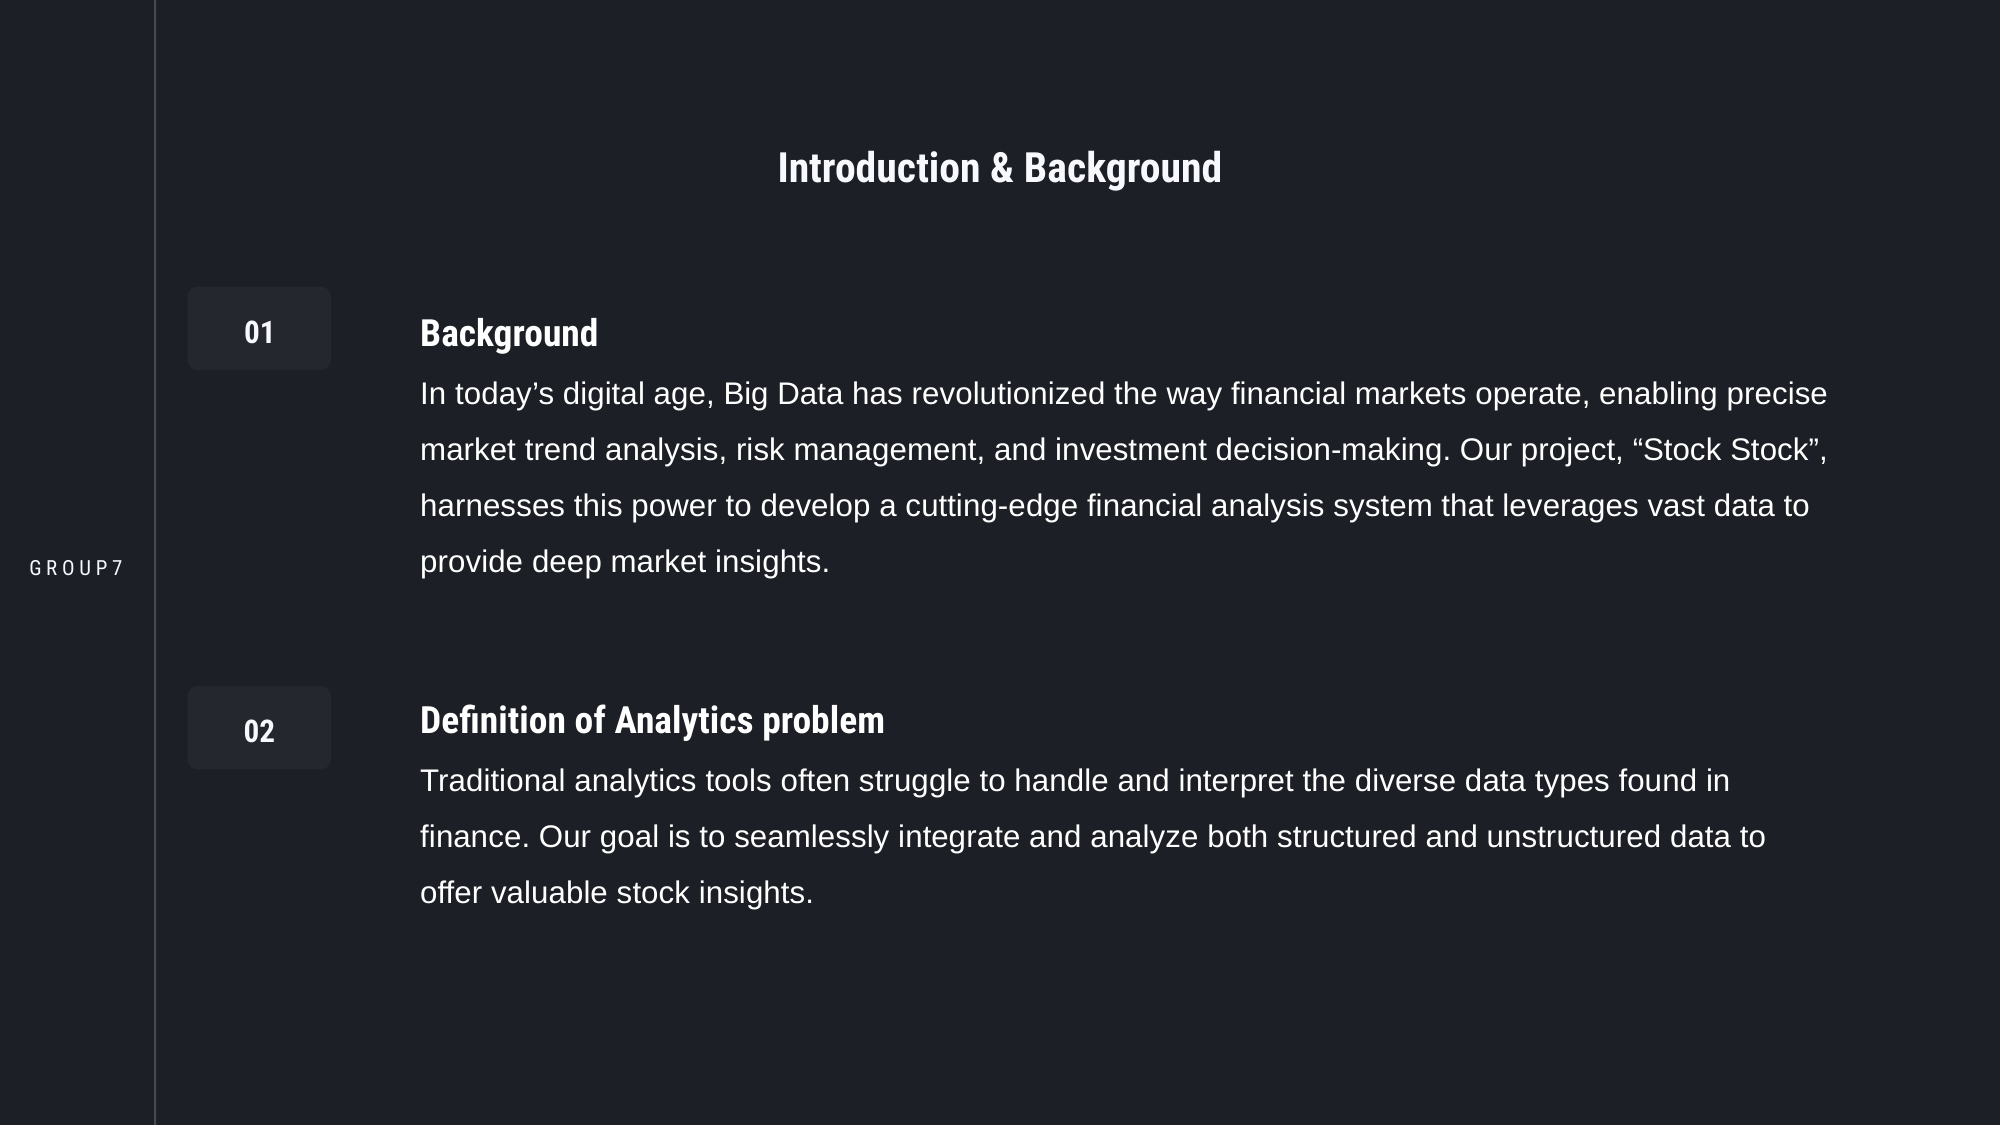

Introduction & Background
Background
In today’s digital age, Big Data has revolutionized the way financial markets operate, enabling precise market trend analysis, risk management, and investment decision-making. Our project, “Stock Stock”, harnesses this power to develop a cutting-edge financial analysis system that leverages vast data to provide deep market insights.

01
Definition of Analytics problem
Traditional analytics tools often struggle to handle and interpret the diverse data types found in finance. Our goal is to seamlessly integrate and analyze both structured and unstructured data to offer valuable stock insights.

02